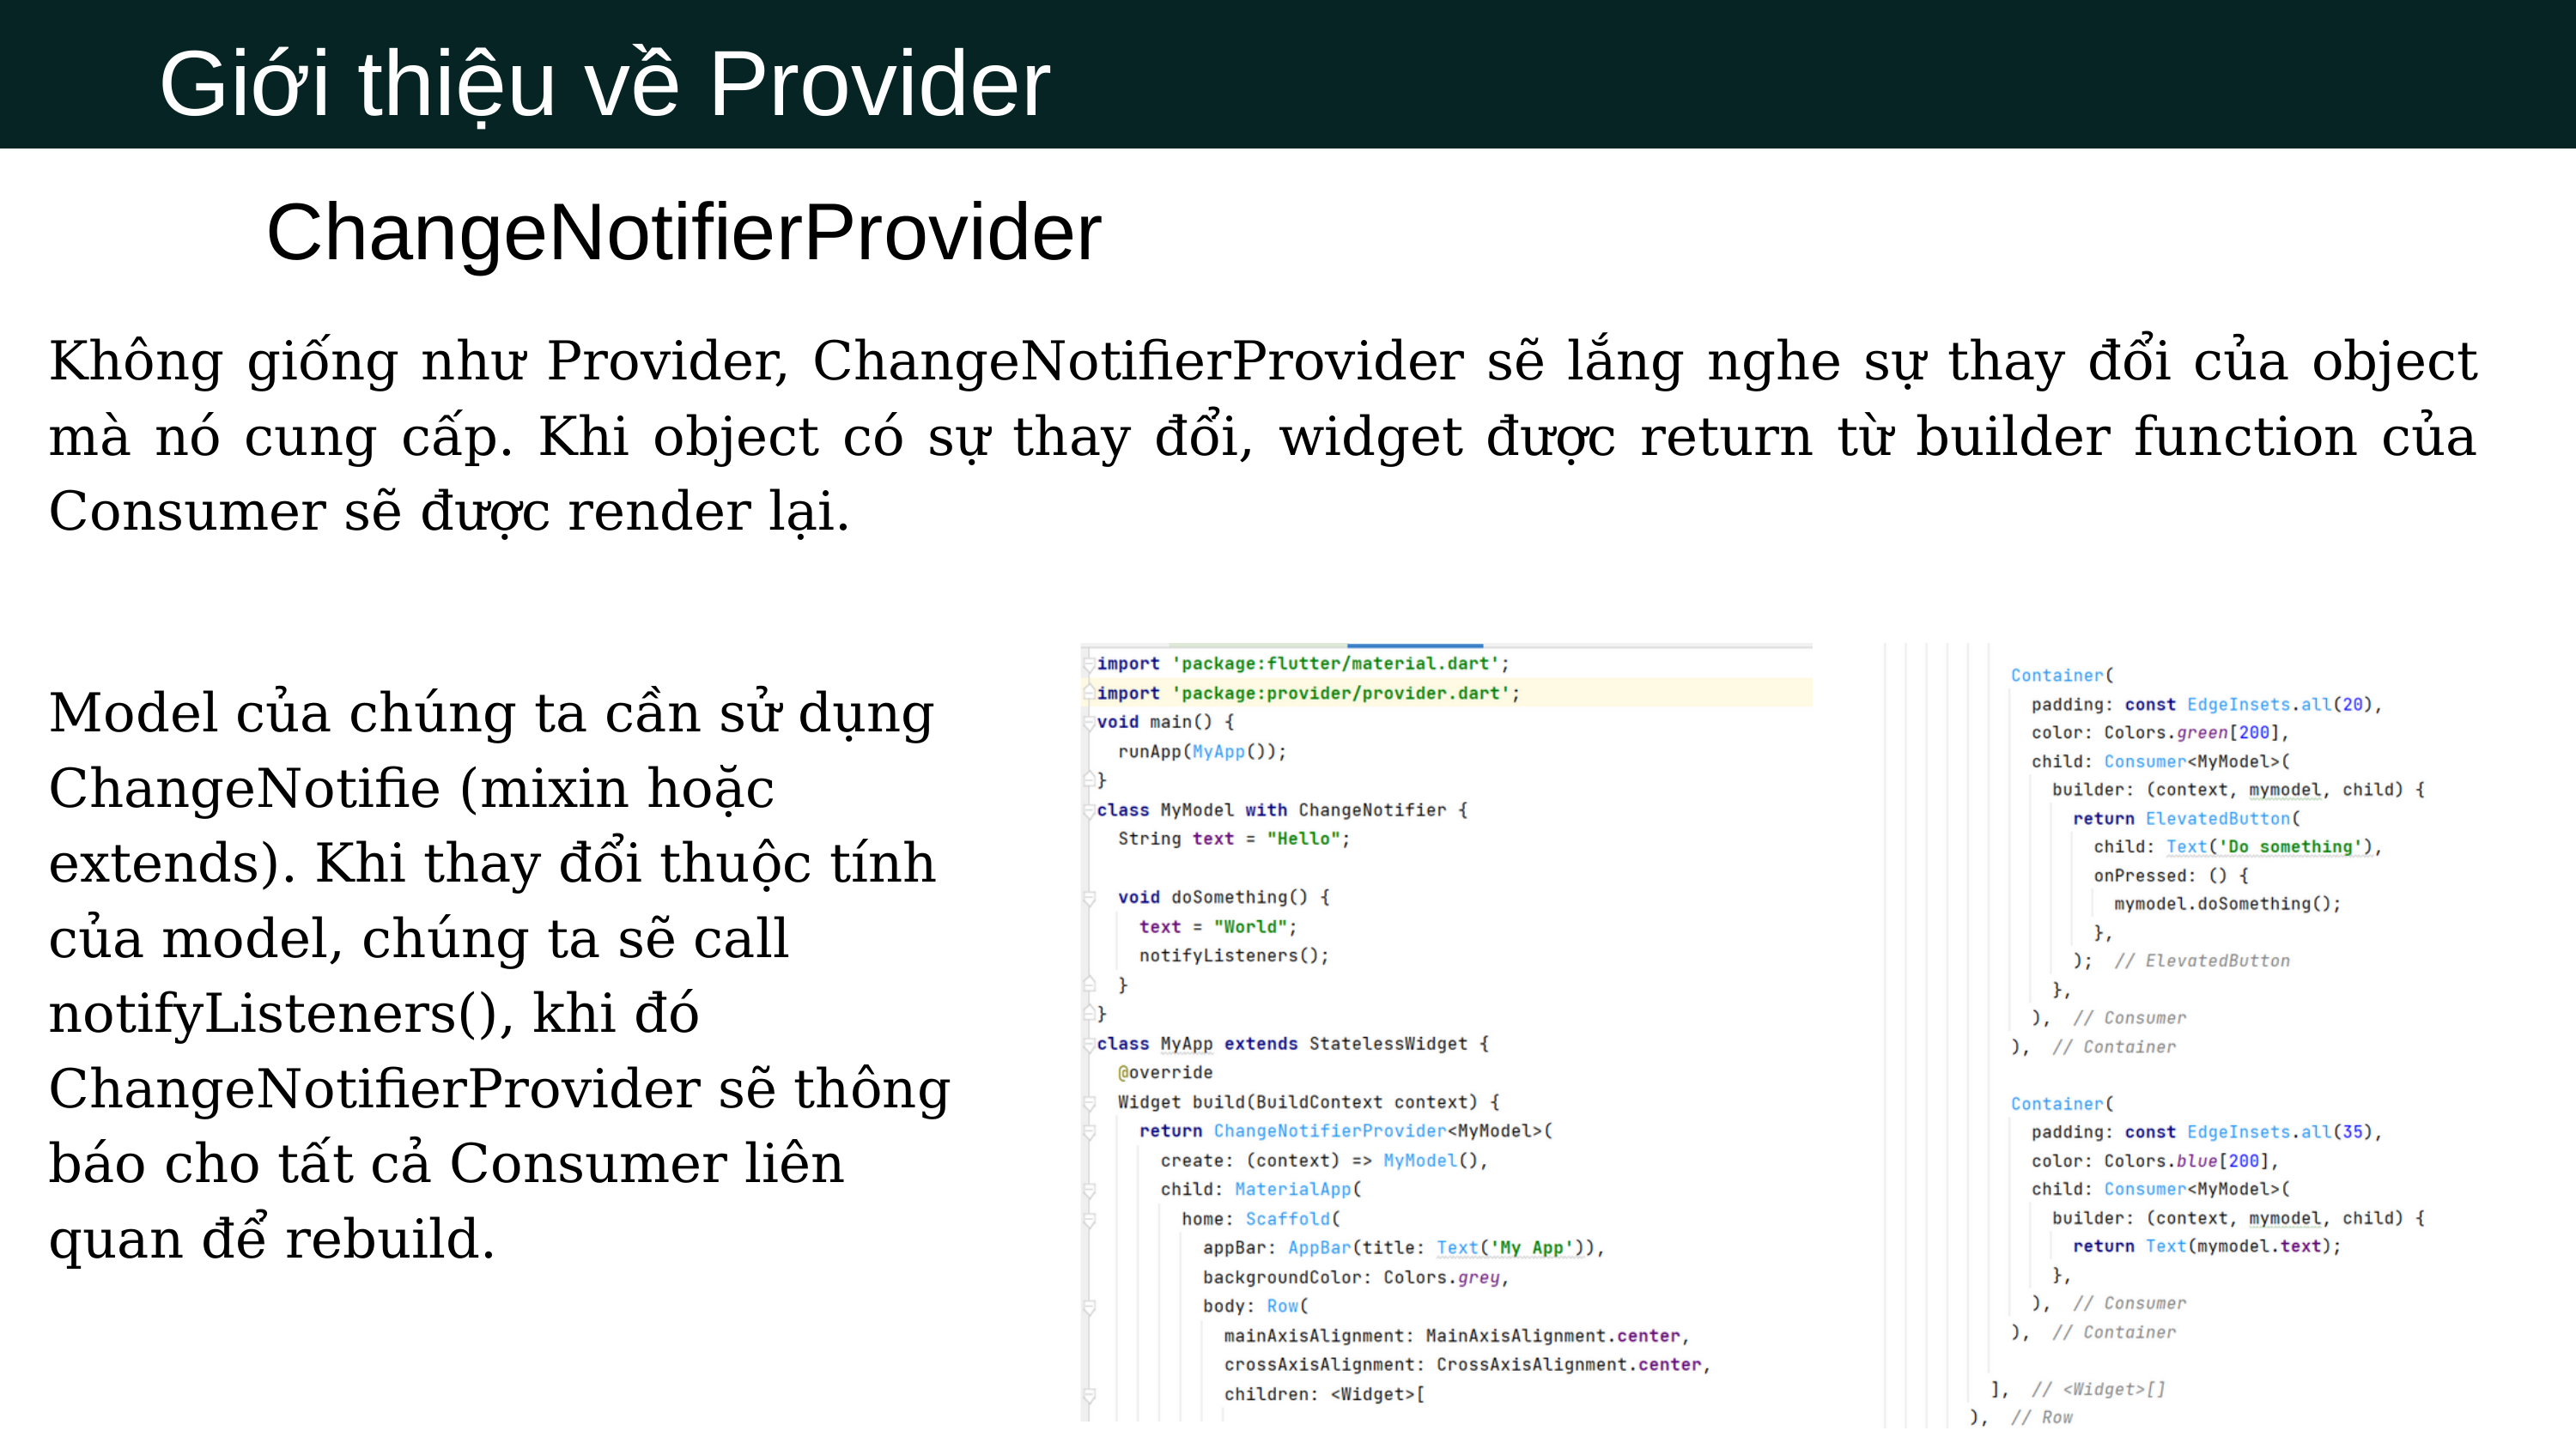

Giới thiệu về Provider
ChangeNotifierProvider
Không giống như Provider, ChangeNotifierProvider sẽ lắng nghe sự thay đổi của object mà nó cung cấp. Khi object có sự thay đổi, widget được return từ builder function của Consumer sẽ được render lại.

Model của chúng ta cần sử dụng ChangeNotifie (mixin hoặc extends). Khi thay đổi thuộc tính của model, chúng ta sẽ call notifyListeners(), khi đó ChangeNotifierProvider sẽ thông báo cho tất cả Consumer liên quan để rebuild.